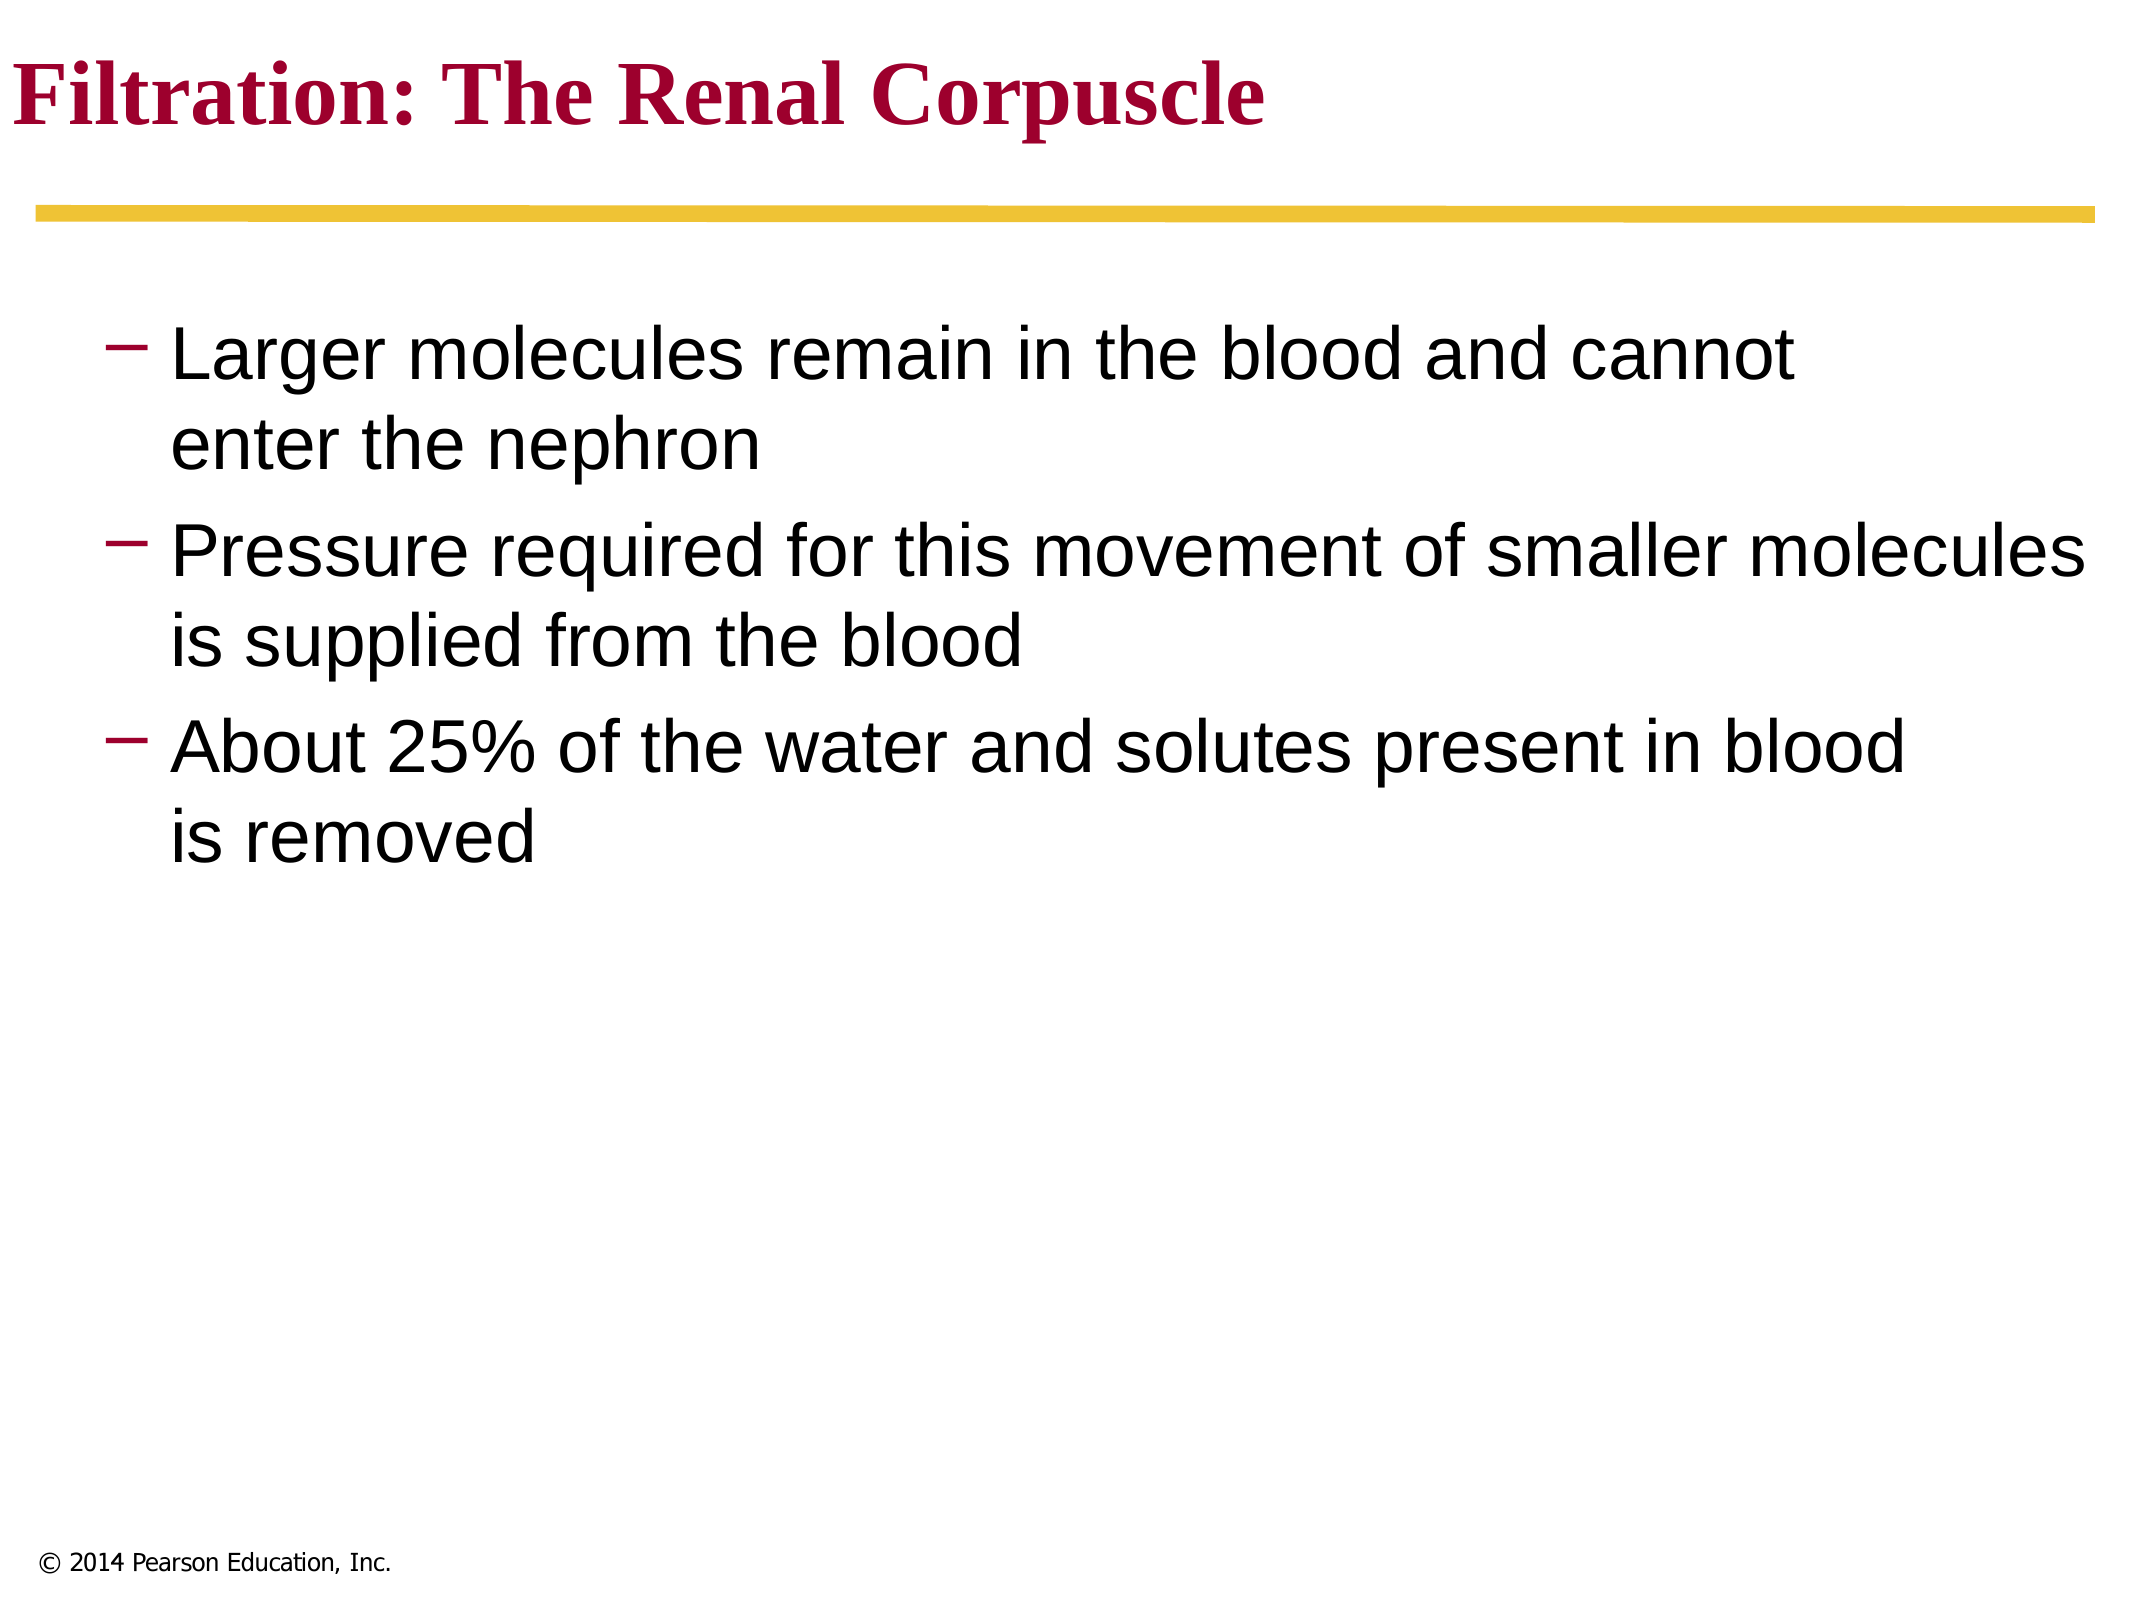

Filtration: The Renal Corpuscle

Larger molecules remain in the blood and cannot
enter the nephron
Pressure required for this movement of smaller molecules is supplied from the blood
About 25% of the water and solutes present in blood
is removed